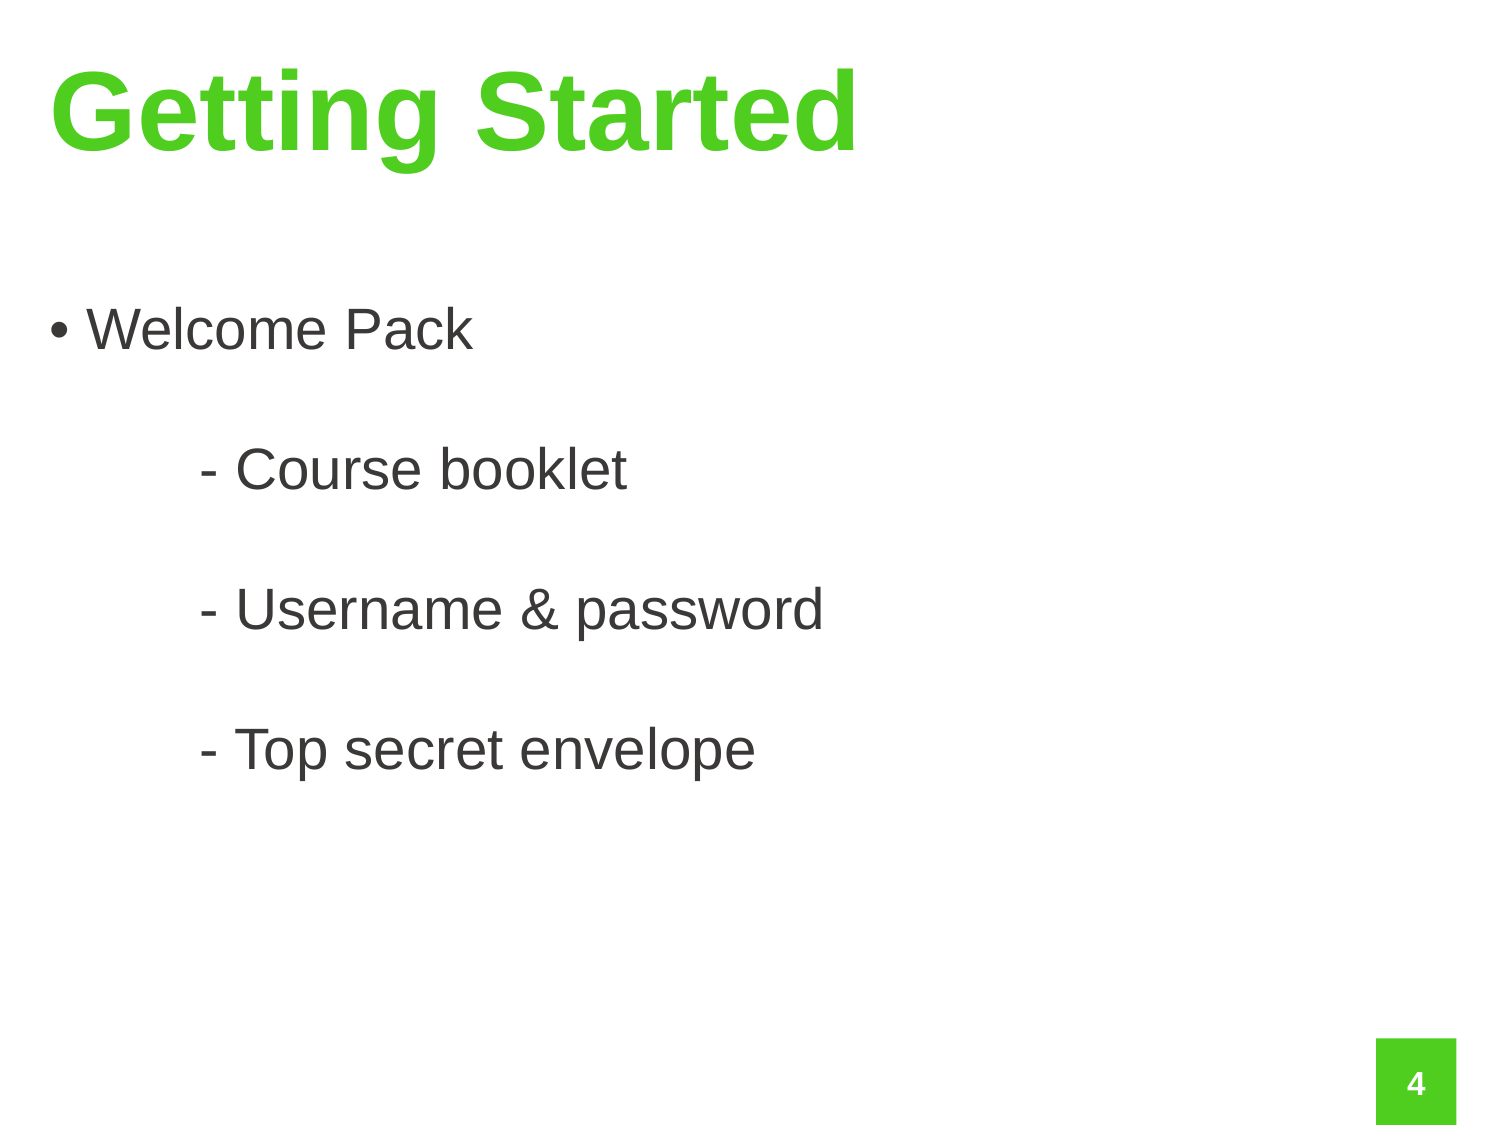

Getting Started
• Welcome Pack
	- Course booklet
	- Username & password
	- Top secret envelope
4